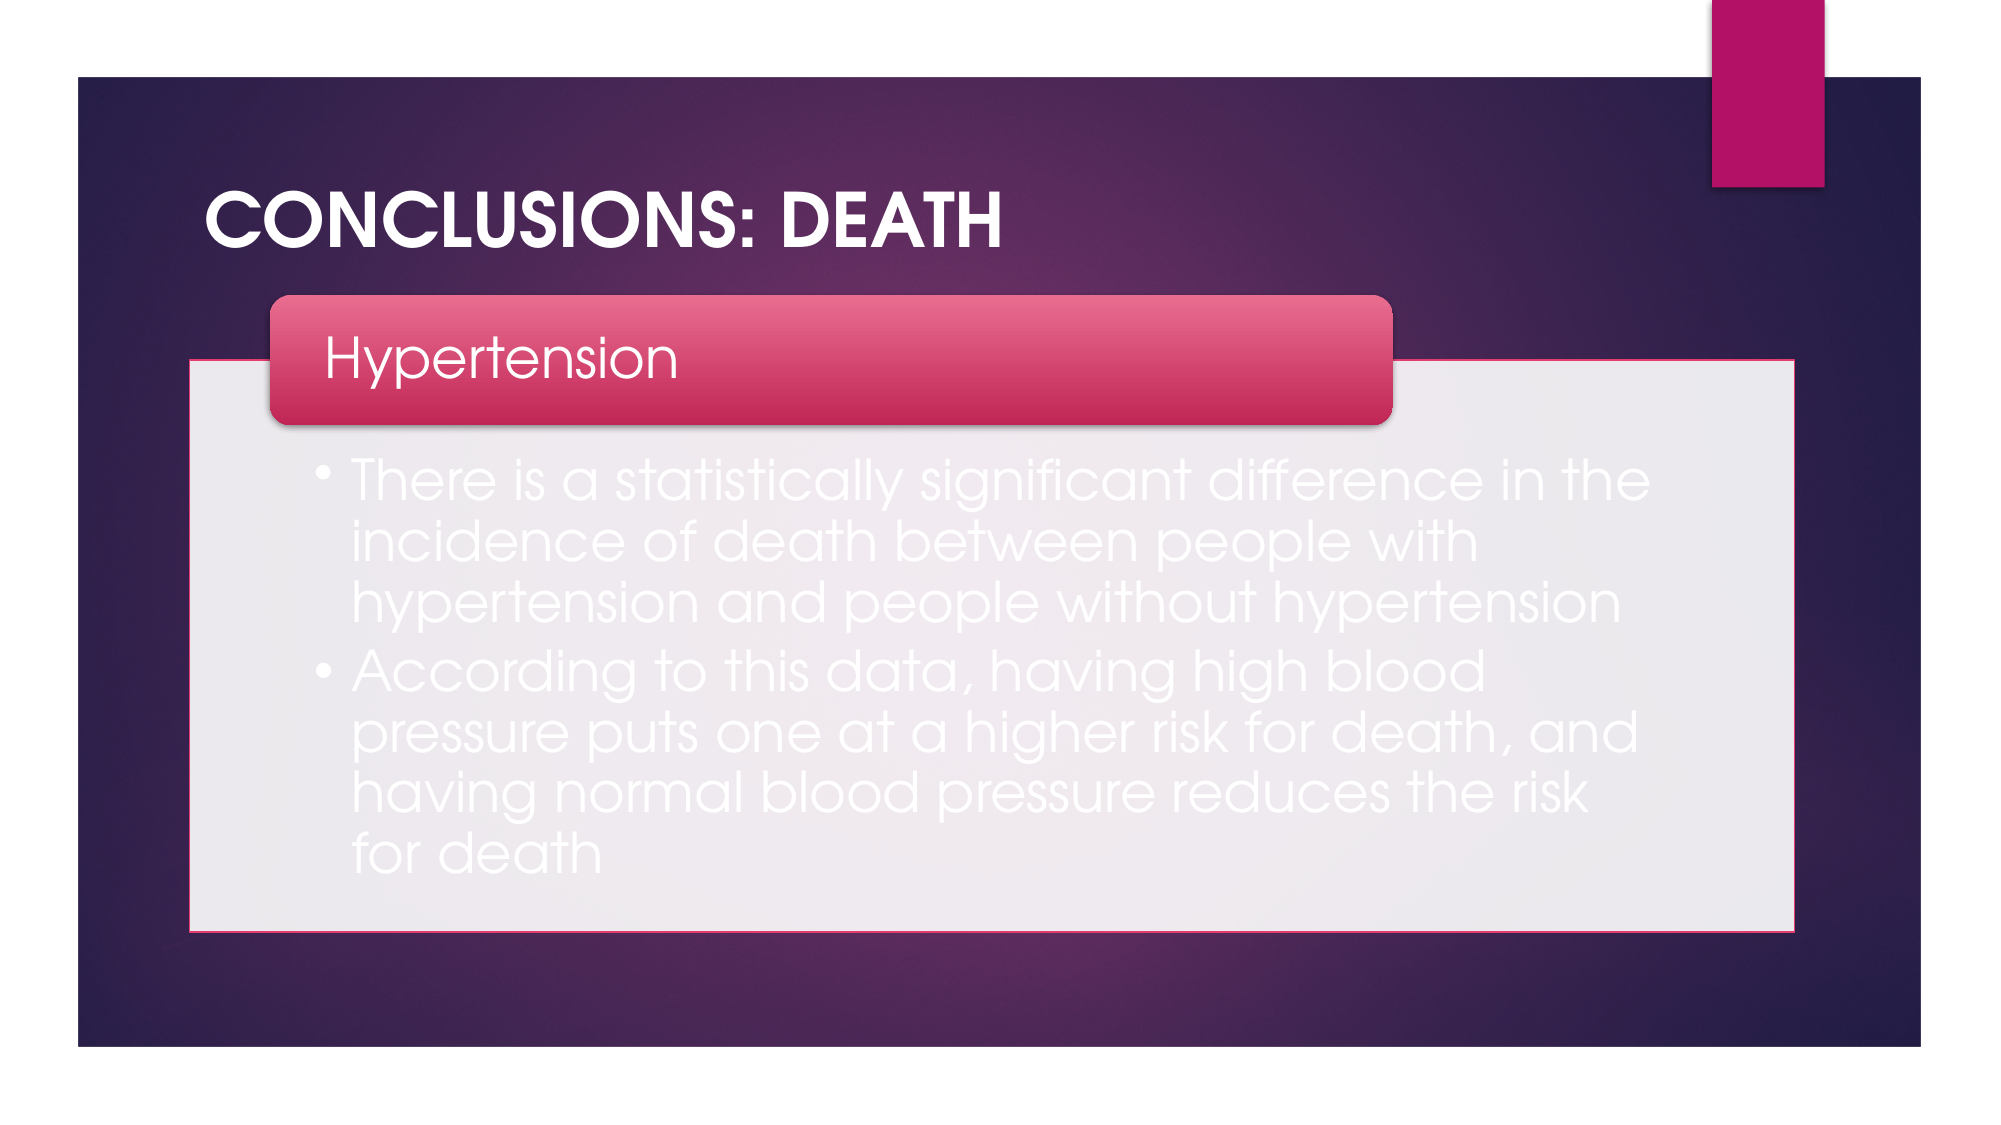

# CONCLUSIONS: DEATH
There is a statistically significant difference in the incidence of death between people with hypertension and people without hypertension
According to this data, having high blood pressure puts one at a higher risk for death, and having normal blood pressure reduces the risk for death
Hypertension